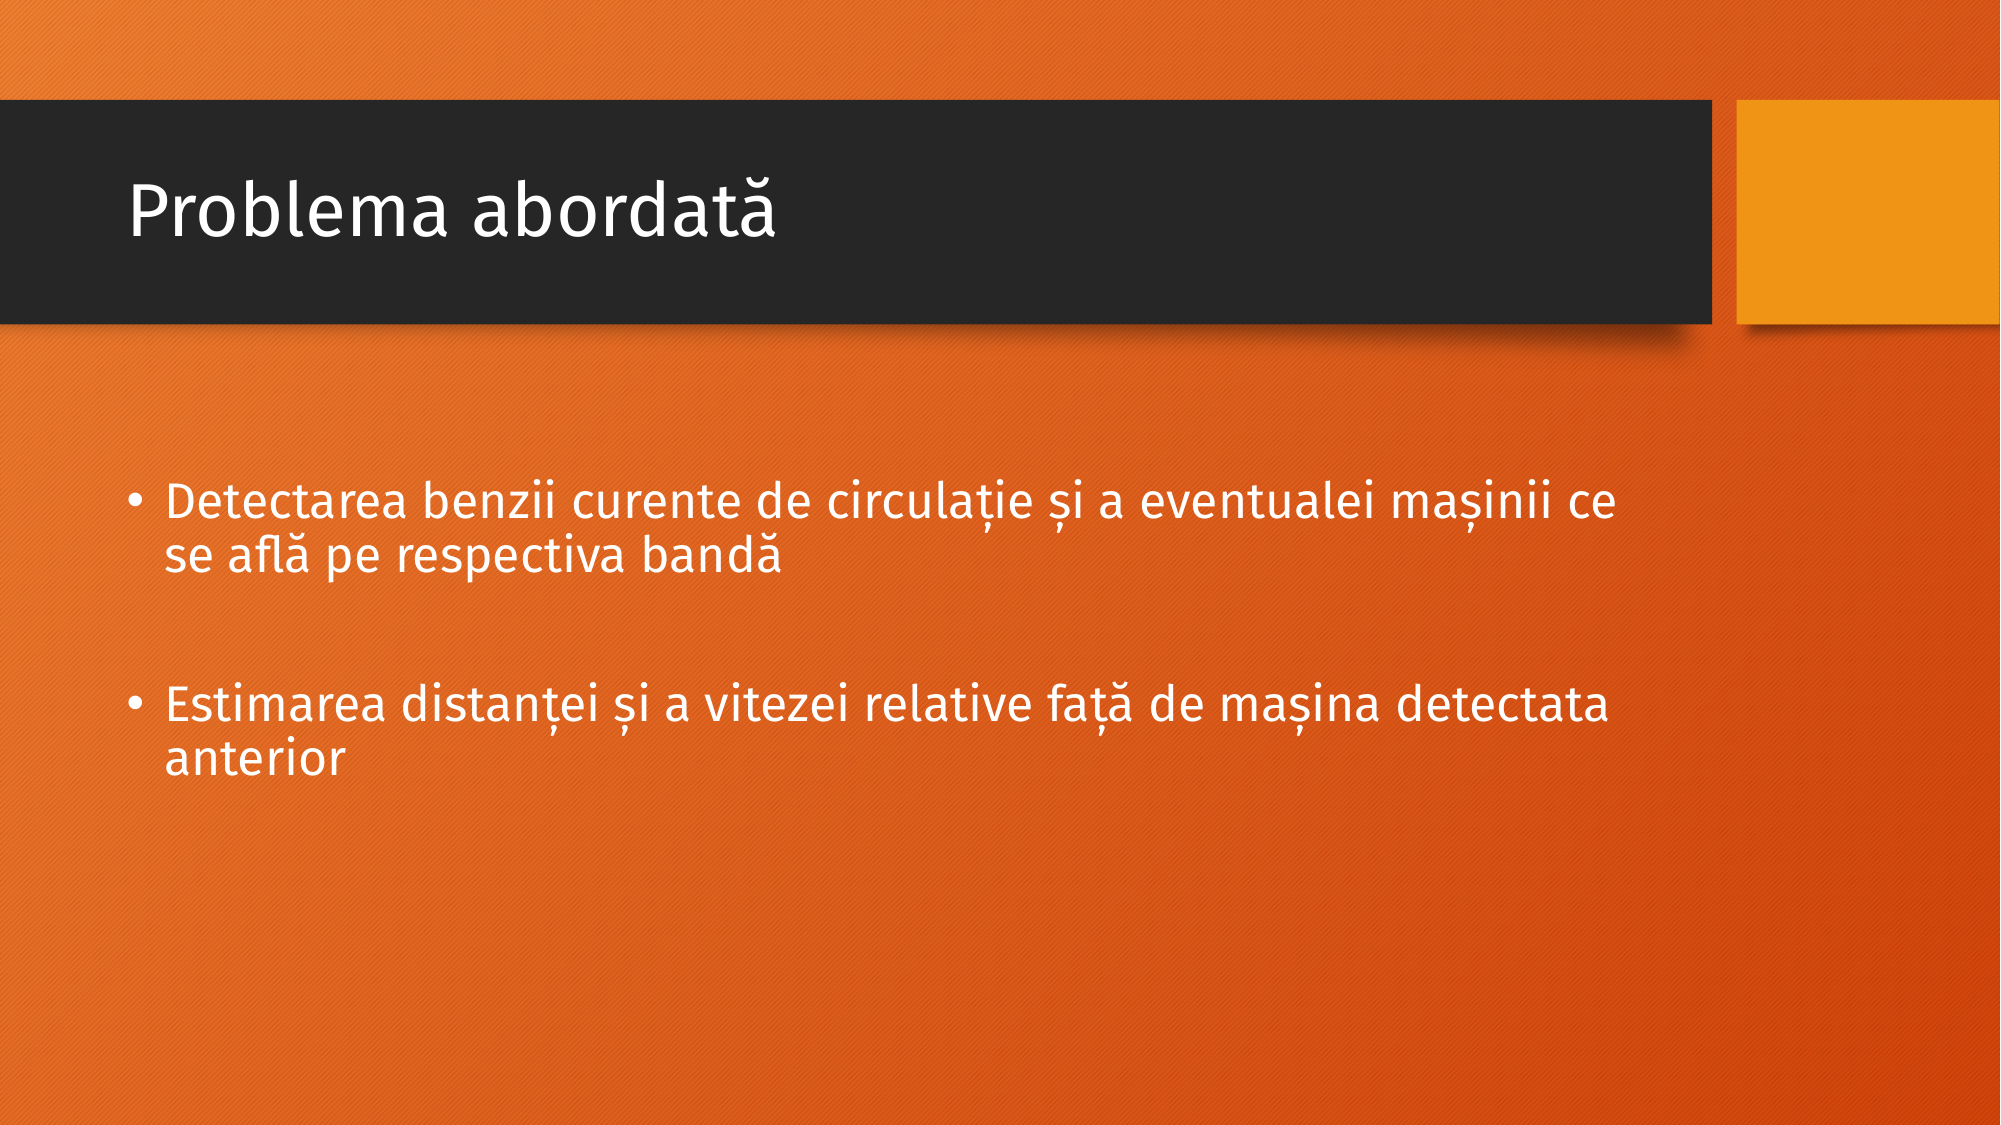

# Problema abordată
Detectarea benzii curente de circulație și a eventualei mașinii ce se află pe respectiva bandă

Estimarea distanței și a vitezei relative față de mașina detectata anterior